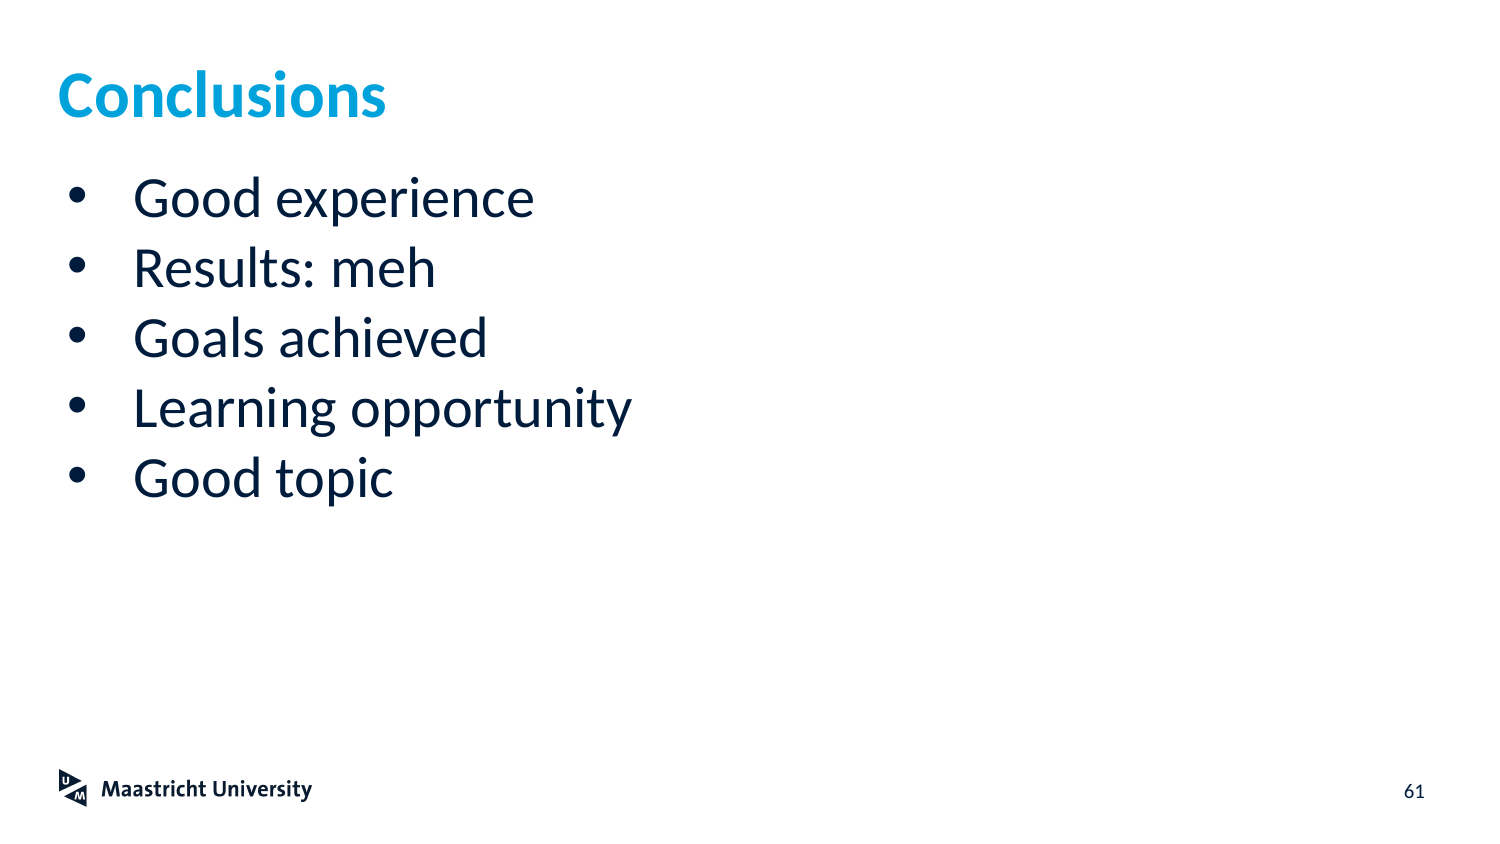

# Conclusions
Good experience
Results: meh
Goals achieved
Learning opportunity
Good topic
61